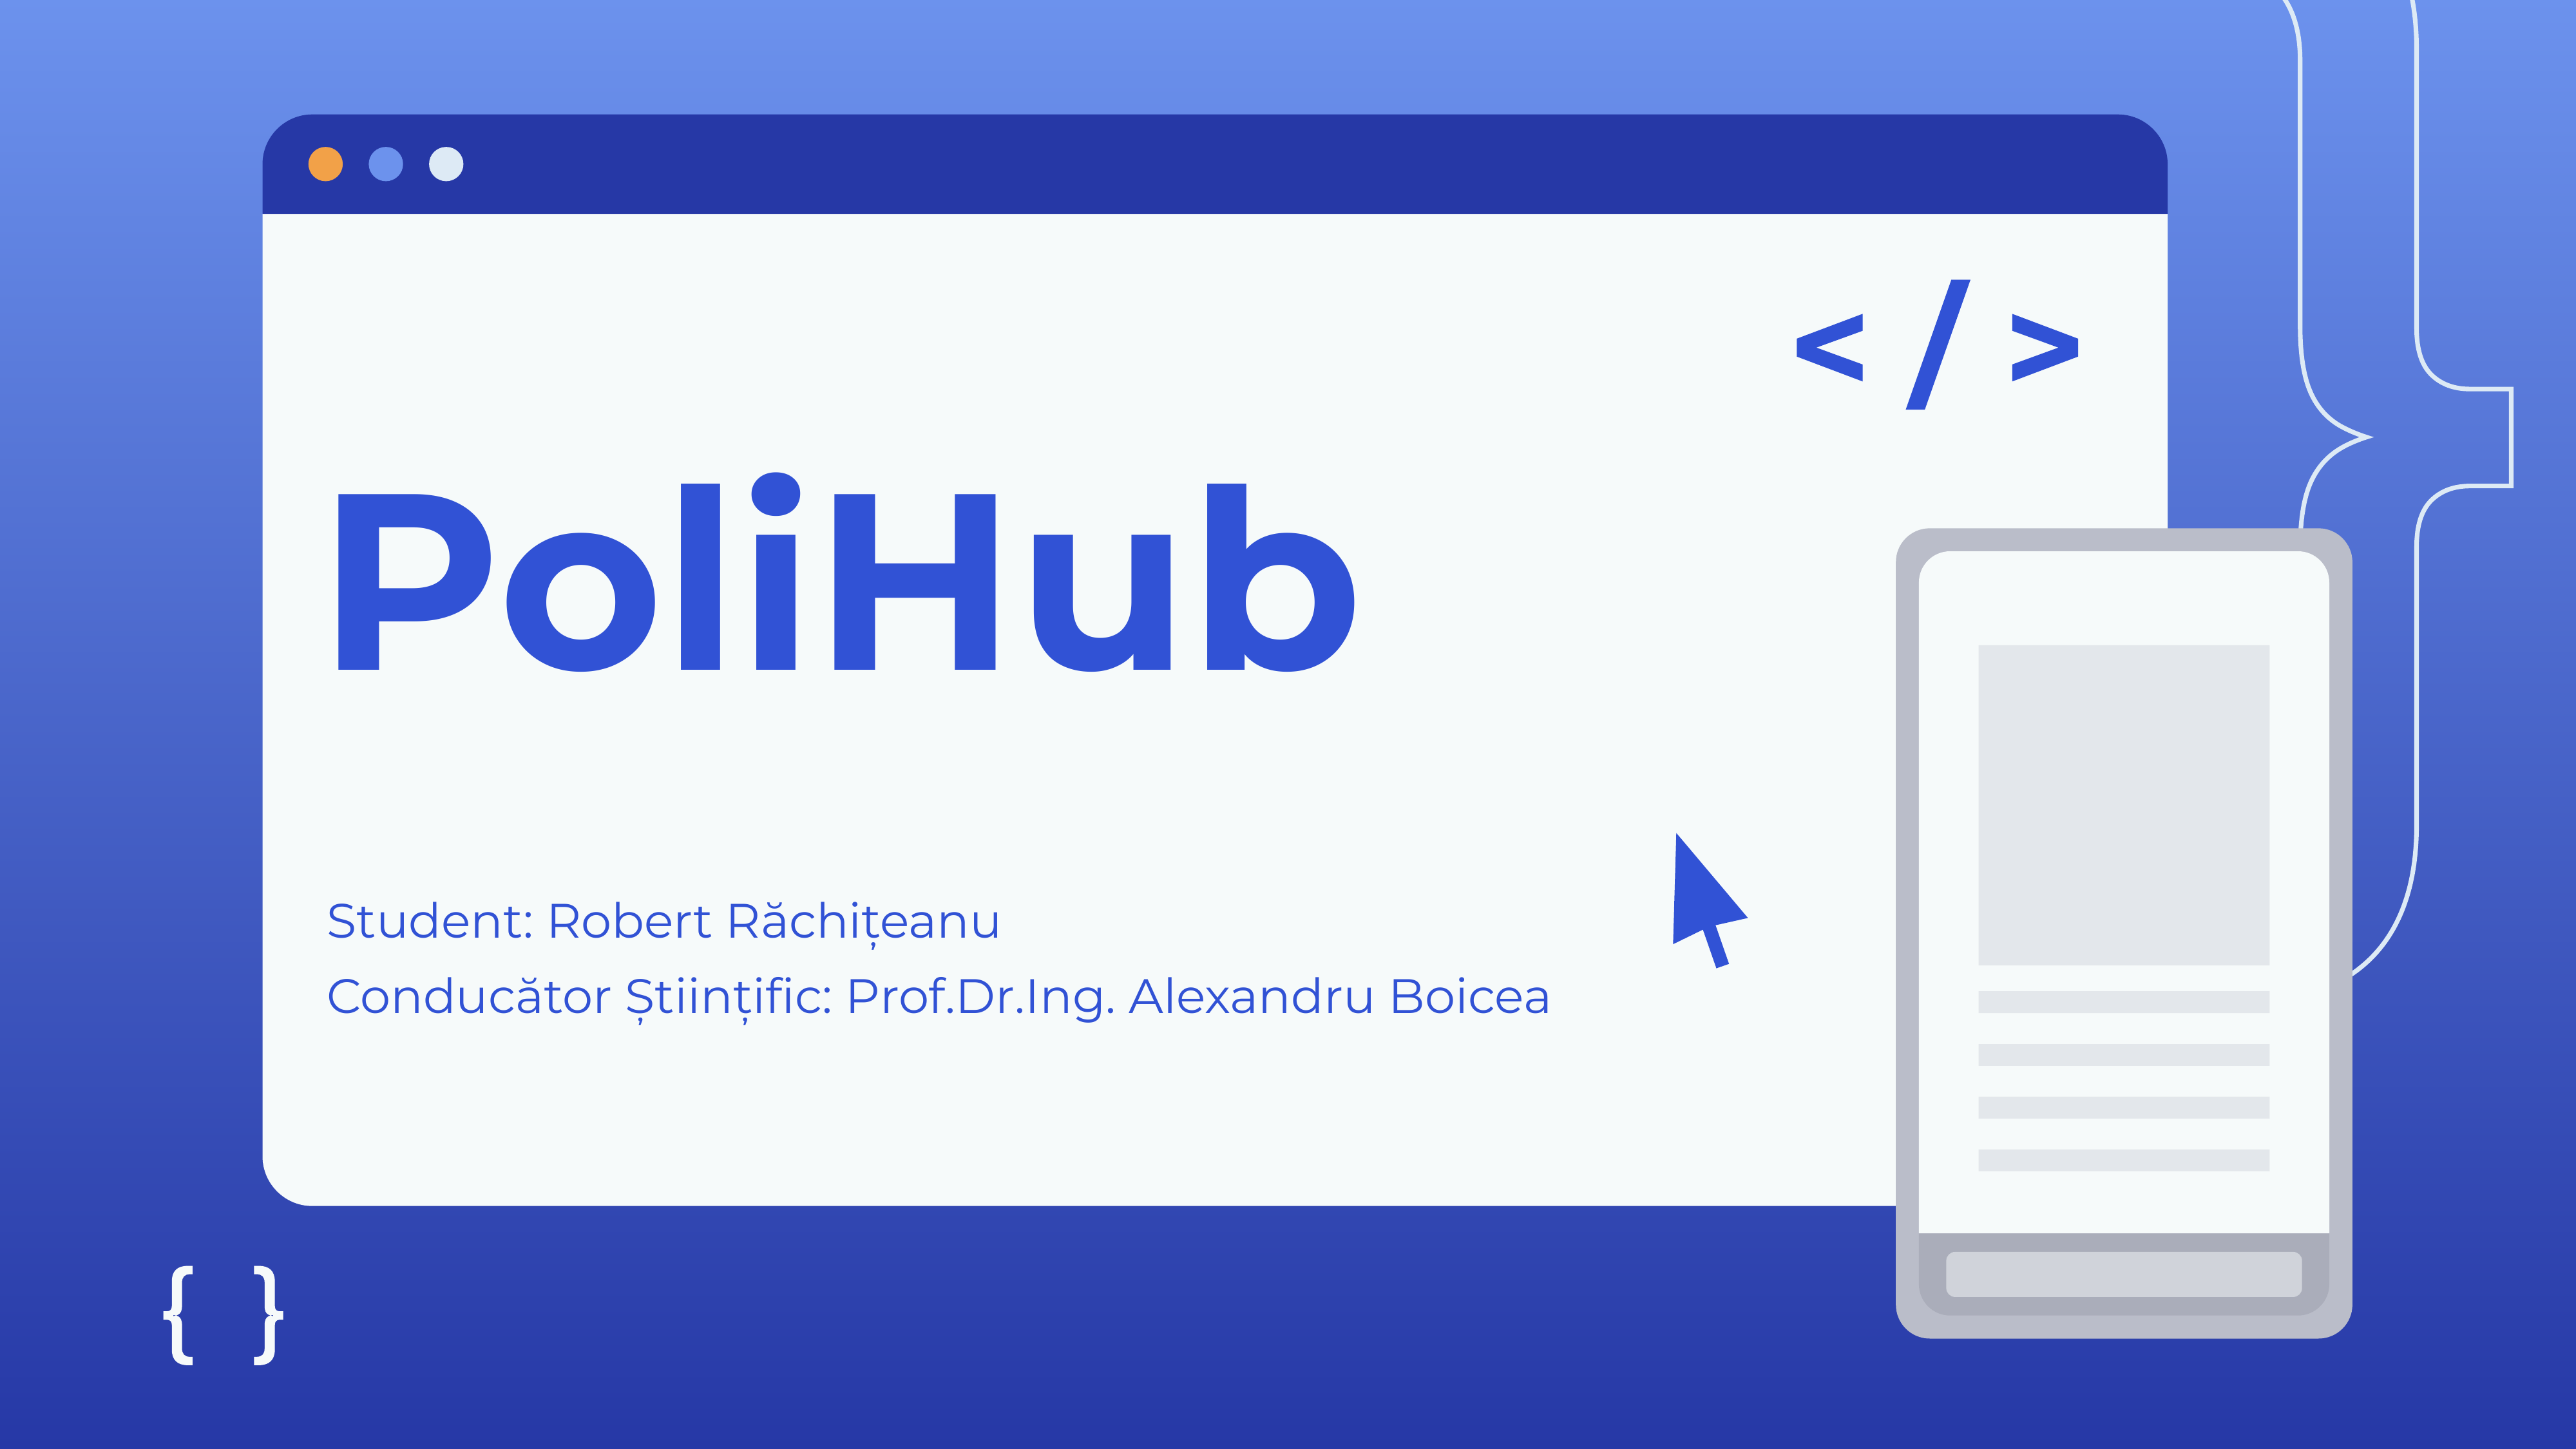

PoliHub

Student: Robert Răchițeanu
Conducător Științific: Prof.Dr.Ing. Alexandru Boicea